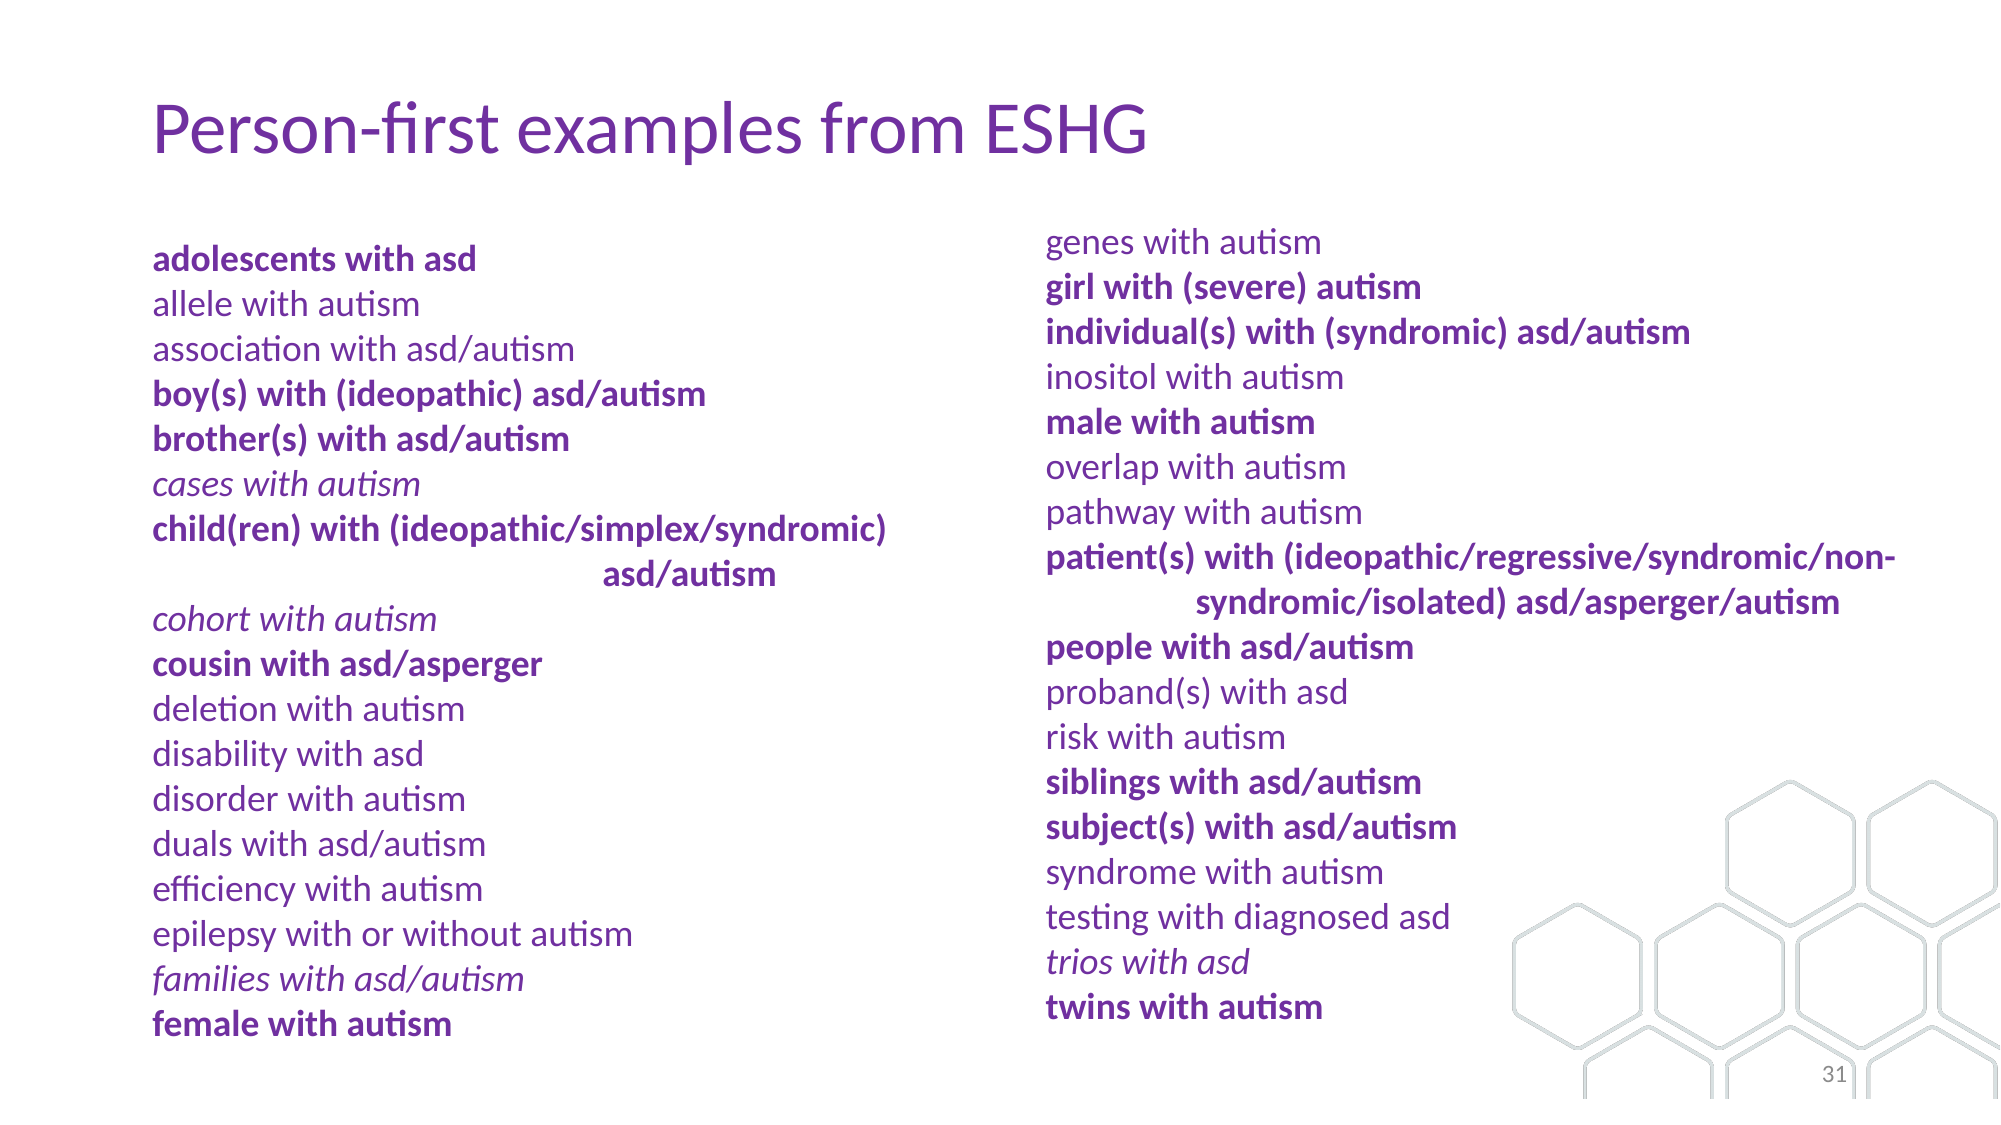

# Person-first examples from ESHG
genes with autism
girl with (severe) autism
individual(s) with (syndromic) asd/autism
inositol with autism
male with autism
overlap with autism
pathway with autism
patient(s) with (ideopathic/regressive/syndromic/non-		syndromic/isolated) asd/asperger/autism
people with asd/autism
proband(s) with asd
risk with autism
siblings with asd/autism
subject(s) with asd/autism
syndrome with autism
testing with diagnosed asd
trios with asd
twins with autism
adolescents with asd
allele with autism
association with asd/autism
boy(s) with (ideopathic) asd/autism
brother(s) with asd/autism
cases with autism
child(ren) with (ideopathic/simplex/syndromic)
			asd/autism
cohort with autism
cousin with asd/asperger
deletion with autism
disability with asd
disorder with autism
duals with asd/autism
efficiency with autism
epilepsy with or without autism
families with asd/autism
female with autism
31